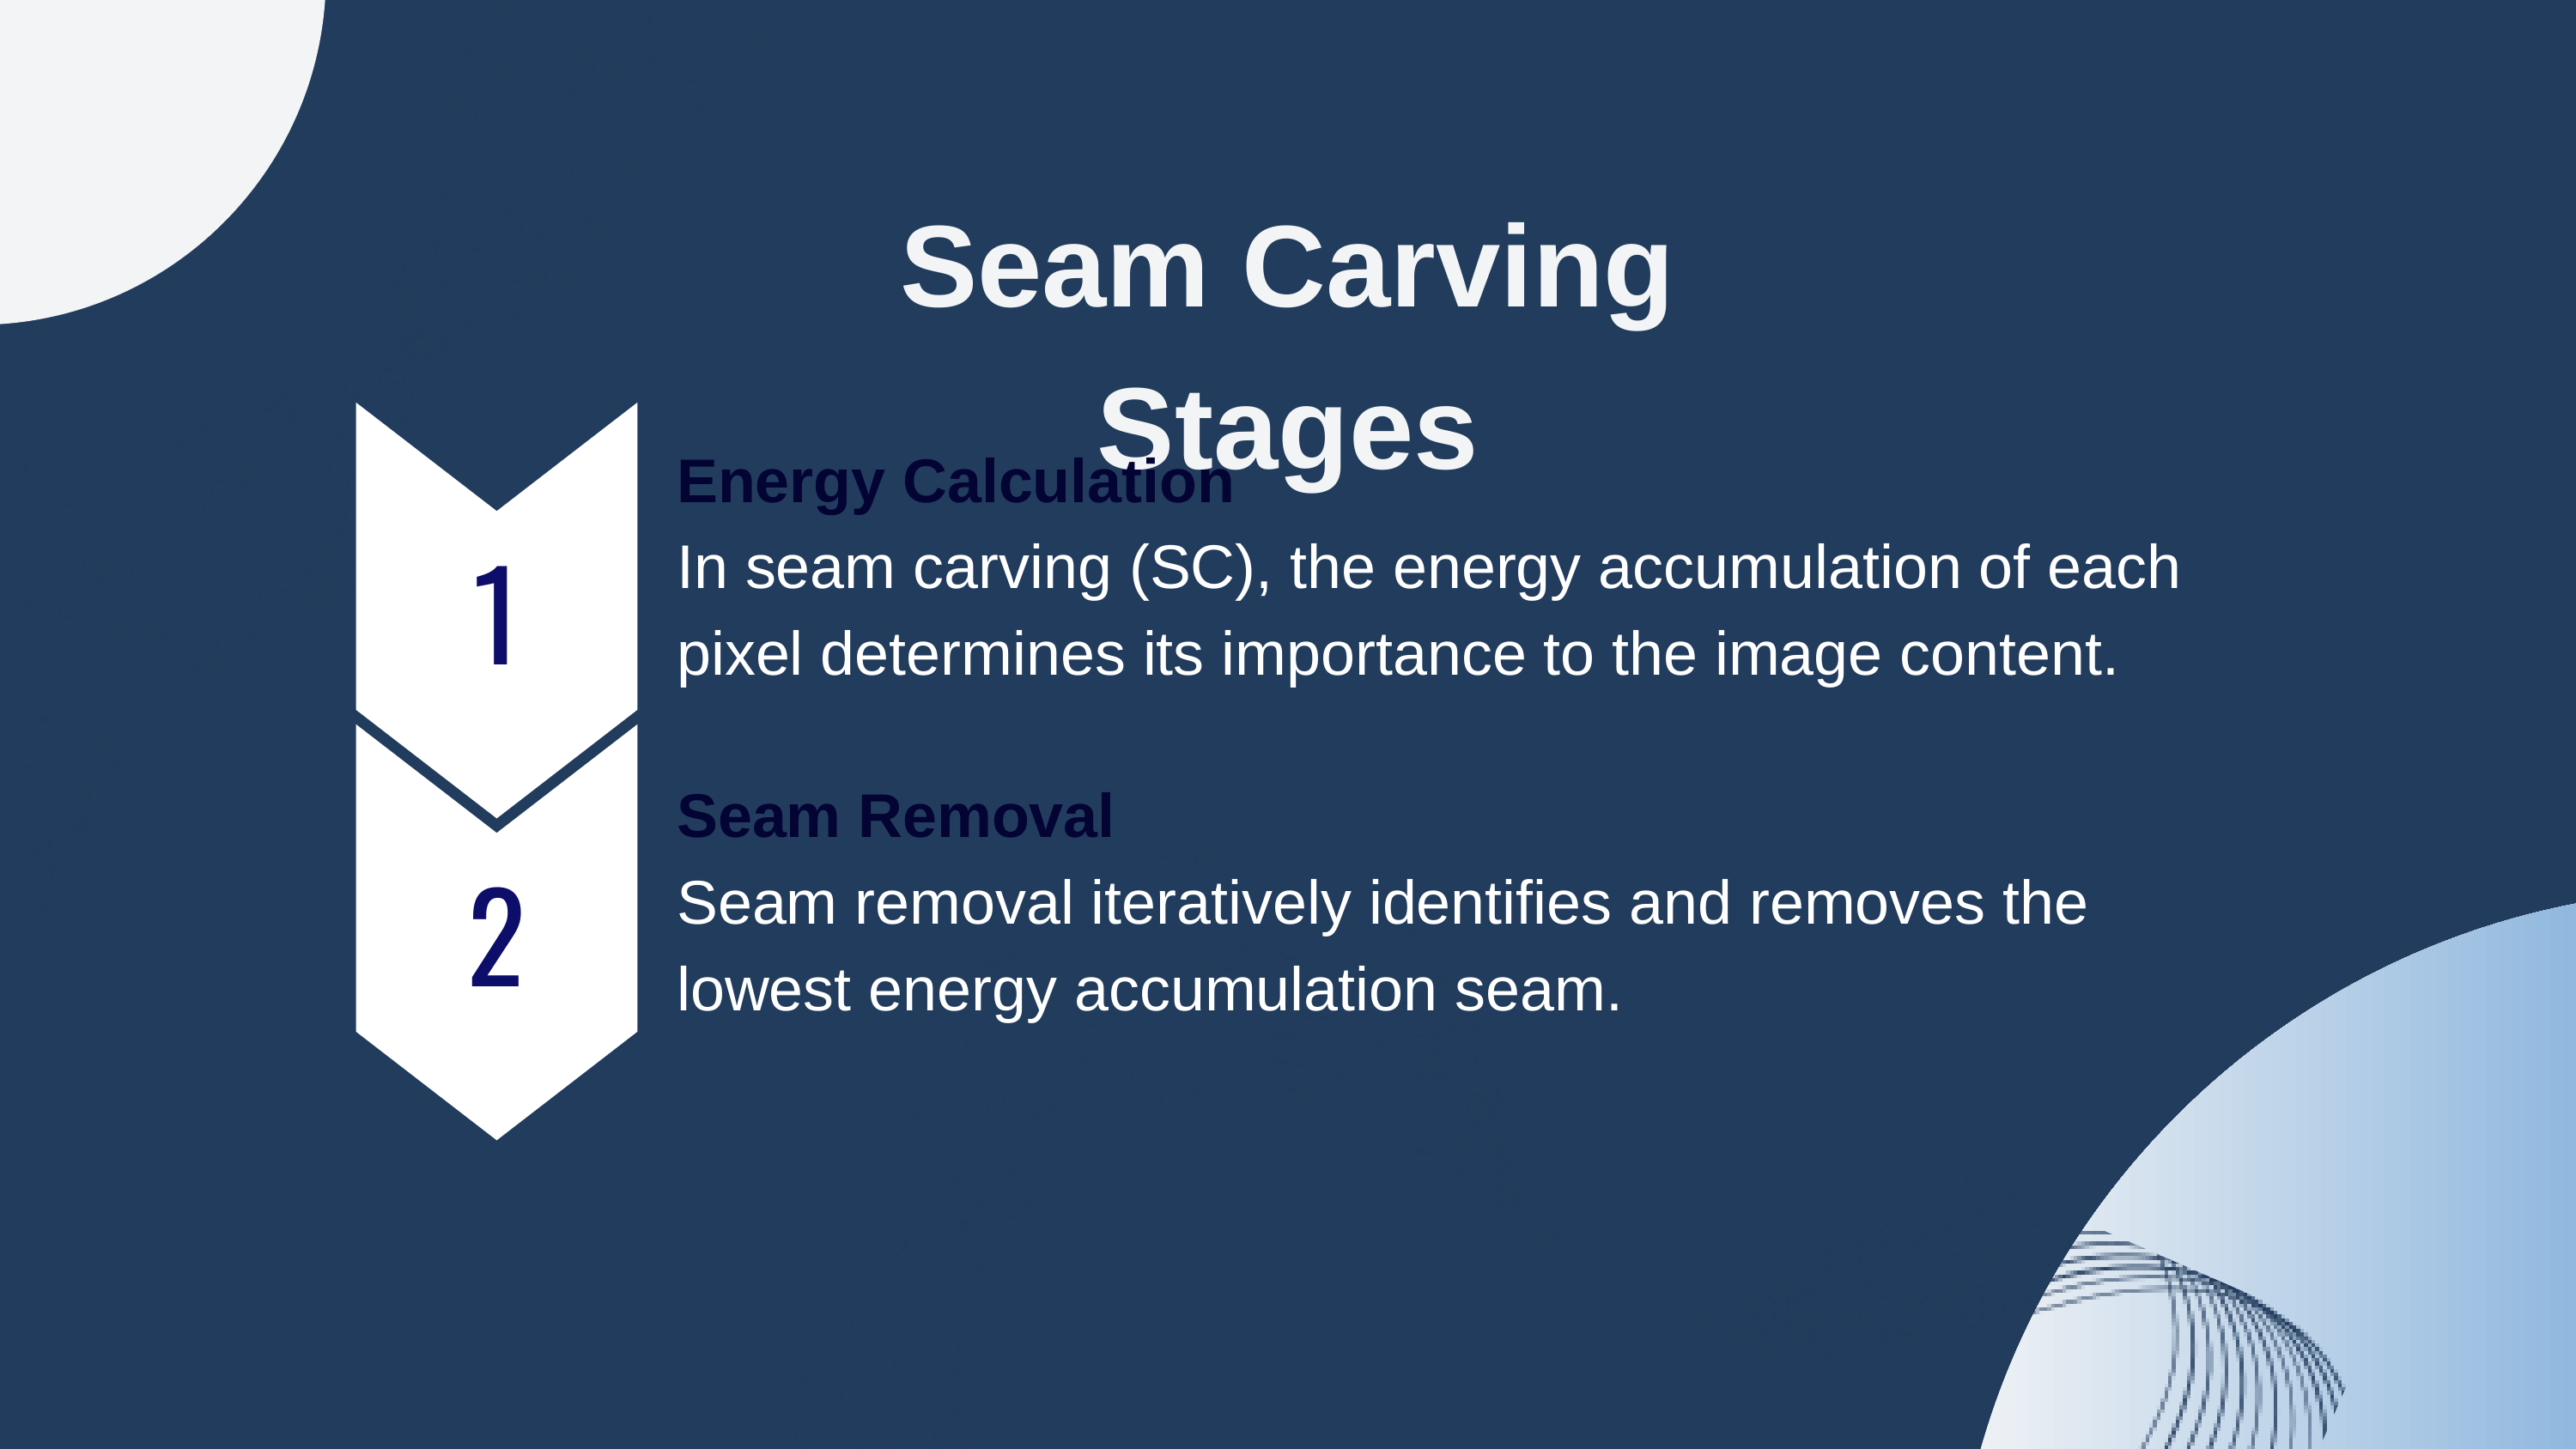

Seam Carving Stages
Energy Calculation
In seam carving (SC), the energy accumulation of each pixel determines its importance to the image content.

1
Seam Removal
Seam removal iteratively identifies and removes the lowest energy accumulation seam.

2